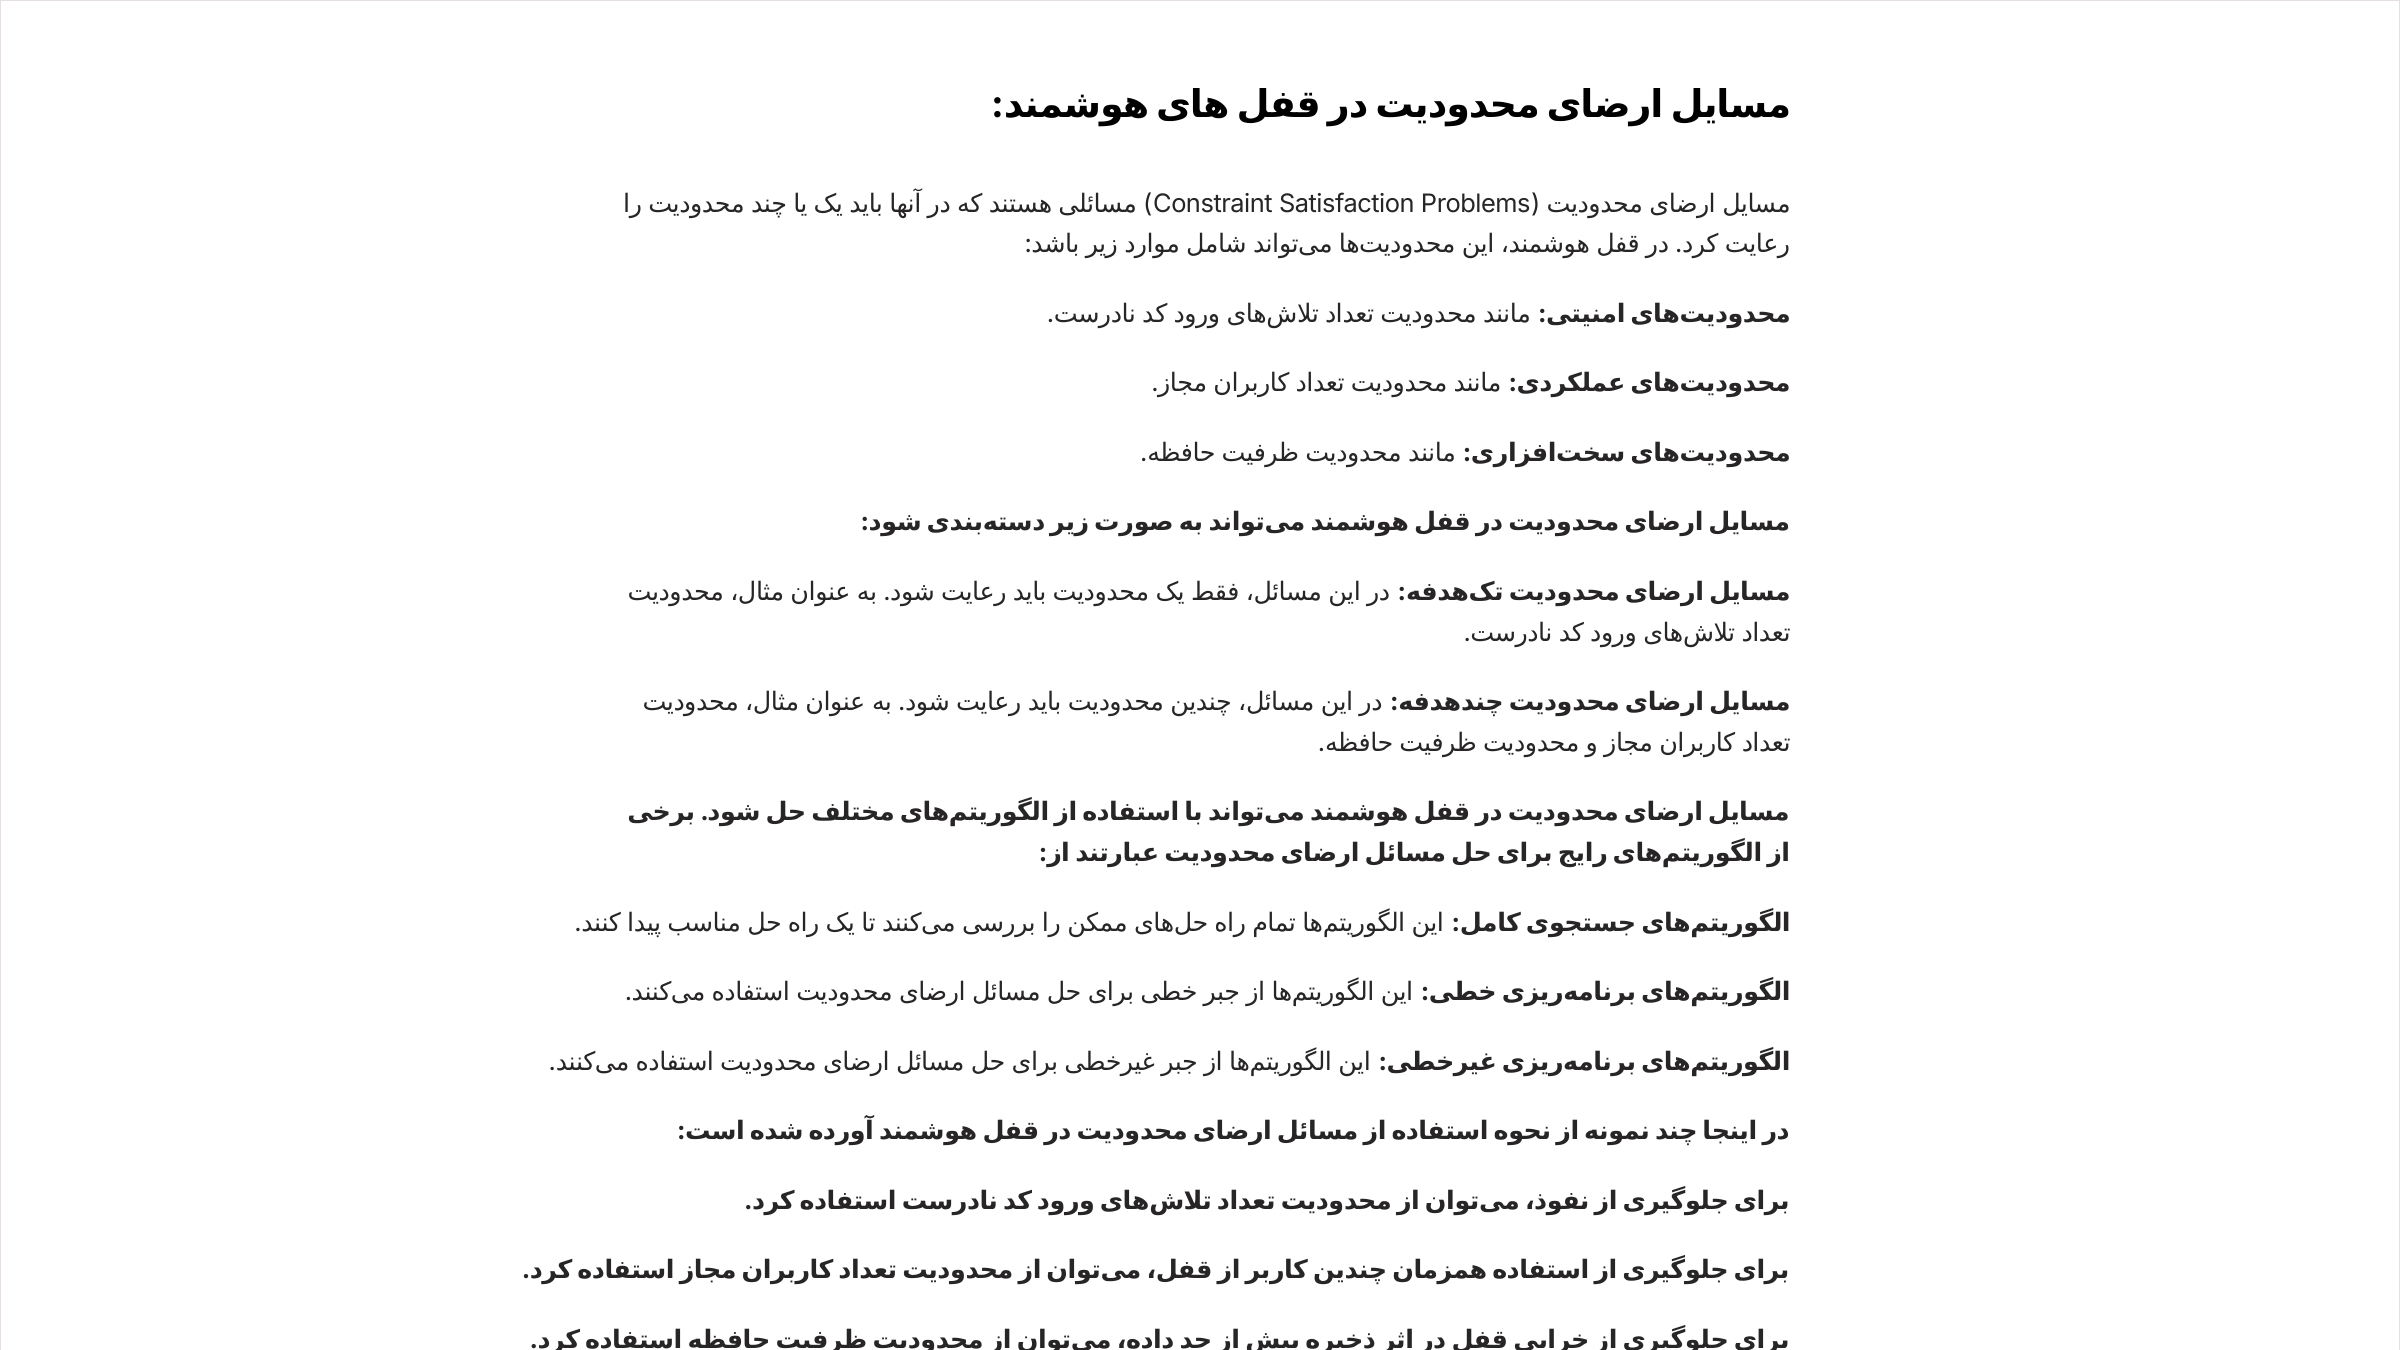

مسایل ارضای محدودیت در قفل های هوشمند:
مسایل ارضای محدودیت (Constraint Satisfaction Problems) مسائلی هستند که در آنها باید یک یا چند محدودیت را رعایت کرد. در قفل هوشمند، این محدودیت‌ها می‌تواند شامل موارد زیر باشد:
محدودیت‌های امنیتی: مانند محدودیت تعداد تلاش‌های ورود کد نادرست.
محدودیت‌های عملکردی: مانند محدودیت تعداد کاربران مجاز.
محدودیت‌های سخت‌افزاری: مانند محدودیت ظرفیت حافظه.
مسایل ارضای محدودیت در قفل هوشمند می‌تواند به صورت زیر دسته‌بندی شود:
مسایل ارضای محدودیت تک‌هدفه: در این مسائل، فقط یک محدودیت باید رعایت شود. به عنوان مثال، محدودیت تعداد تلاش‌های ورود کد نادرست.
مسایل ارضای محدودیت چندهدفه: در این مسائل، چندین محدودیت باید رعایت شود. به عنوان مثال، محدودیت تعداد کاربران مجاز و محدودیت ظرفیت حافظه.
مسایل ارضای محدودیت در قفل هوشمند می‌تواند با استفاده از الگوریتم‌های مختلف حل شود. برخی از الگوریتم‌های رایج برای حل مسائل ارضای محدودیت عبارتند از:
الگوریتم‌های جستجوی کامل: این الگوریتم‌ها تمام راه حل‌های ممکن را بررسی می‌کنند تا یک راه حل مناسب پیدا کنند.
الگوریتم‌های برنامه‌ریزی خطی: این الگوریتم‌ها از جبر خطی برای حل مسائل ارضای محدودیت استفاده می‌کنند.
الگوریتم‌های برنامه‌ریزی غیرخطی: این الگوریتم‌ها از جبر غیرخطی برای حل مسائل ارضای محدودیت استفاده می‌کنند.
در اینجا چند نمونه از نحوه استفاده از مسائل ارضای محدودیت در قفل هوشمند آورده شده است:
برای جلوگیری از نفوذ، می‌توان از محدودیت تعداد تلاش‌های ورود کد نادرست استفاده کرد.
برای جلوگیری از استفاده همزمان چندین کاربر از قفل، می‌توان از محدودیت تعداد کاربران مجاز استفاده کرد.
برای جلوگیری از خرابی قفل در اثر ذخیره بیش از حد داده، می‌توان از محدودیت ظرفیت حافظه استفاده کرد.